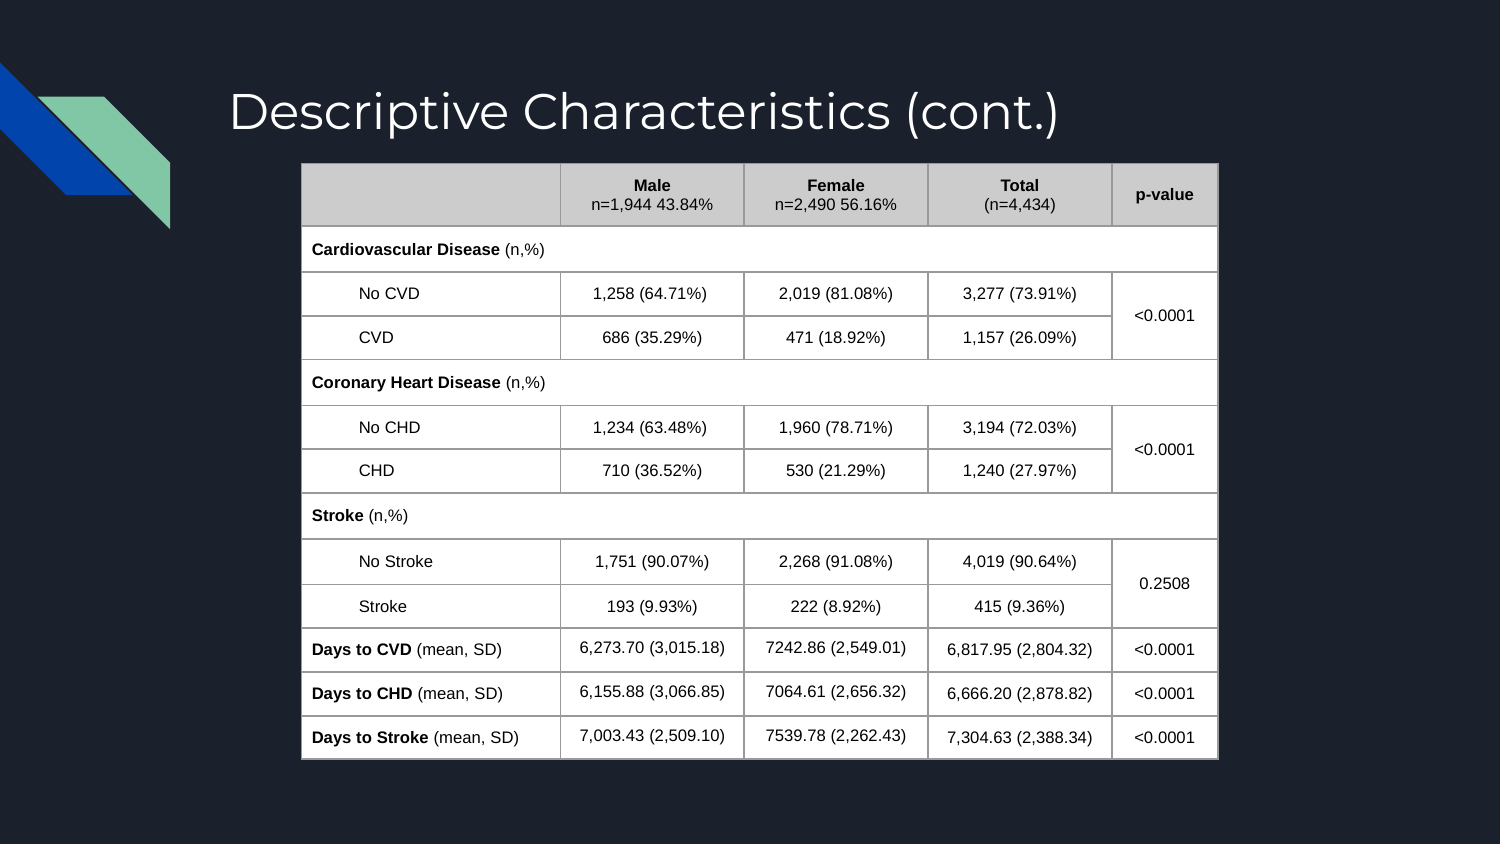

# Descriptive Characteristics (cont.)
|  | Male n=1,944 43.84% | Female n=2,490 56.16% | Total (n=4,434) | p-value |
| --- | --- | --- | --- | --- |
| Cardiovascular Disease (n,%) |  |  |  |  |
| No CVD | 1,258 (64.71%) | 2,019 (81.08%) | 3,277 (73.91%) | <0.0001 |
| CVD | 686 (35.29%) | 471 (18.92%) | 1,157 (26.09%) |  |
| Coronary Heart Disease (n,%) |  |  |  |  |
| No CHD | 1,234 (63.48%) | 1,960 (78.71%) | 3,194 (72.03%) | <0.0001 |
| CHD | 710 (36.52%) | 530 (21.29%) | 1,240 (27.97%) |  |
| Stroke (n,%) |  |  |  |  |
| No Stroke | 1,751 (90.07%) | 2,268 (91.08%) | 4,019 (90.64%) | 0.2508 |
| Stroke | 193 (9.93%) | 222 (8.92%) | 415 (9.36%) |  |
| Days to CVD (mean, SD) | 6,273.70 (3,015.18) | 7242.86 (2,549.01) | 6,817.95 (2,804.32) | <0.0001 |
| Days to CHD (mean, SD) | 6,155.88 (3,066.85) | 7064.61 (2,656.32) | 6,666.20 (2,878.82) | <0.0001 |
| Days to Stroke (mean, SD) | 7,003.43 (2,509.10) | 7539.78 (2,262.43) | 7,304.63 (2,388.34) | <0.0001 |